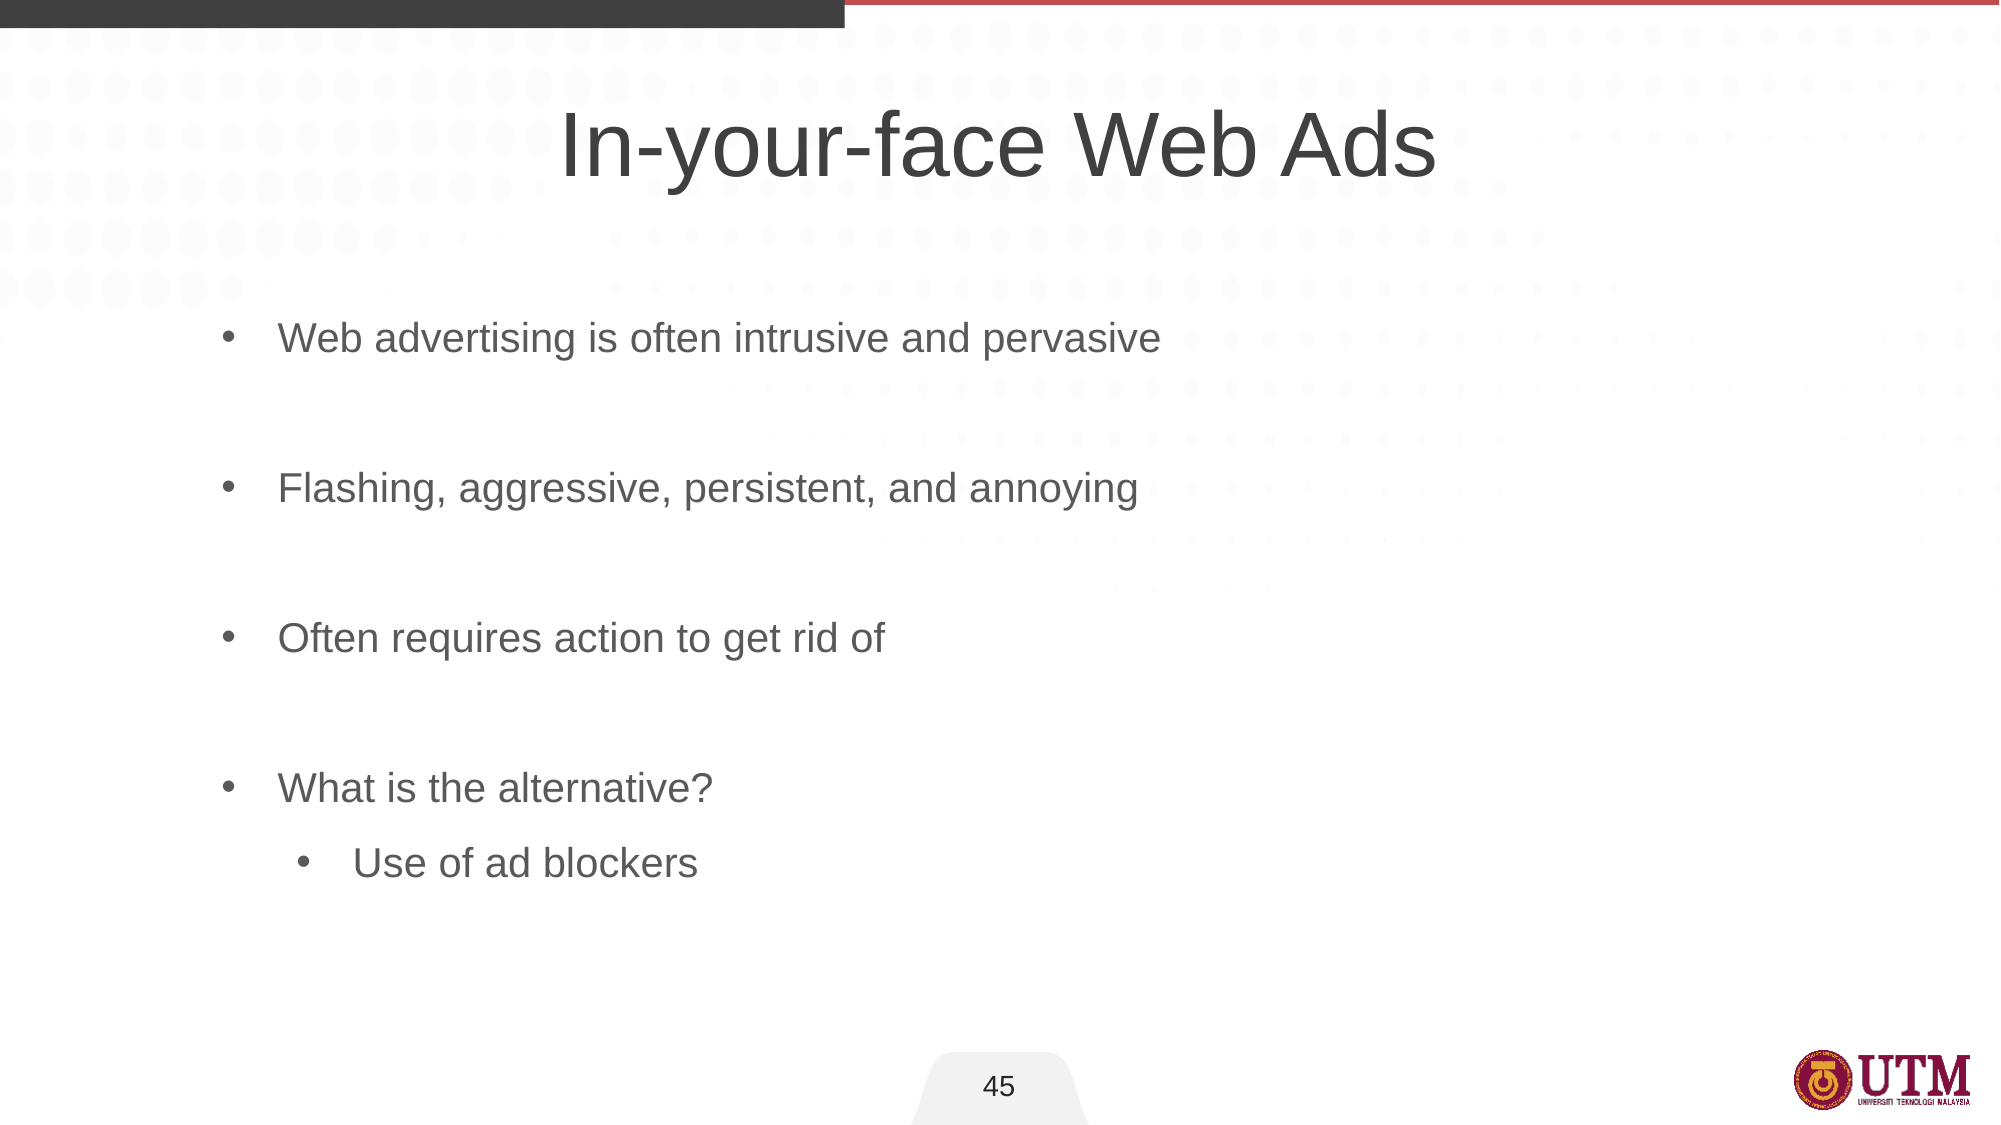

In-your-face Web Ads
Web advertising is often intrusive and pervasive

Flashing, aggressive, persistent, and annoying

Often requires action to get rid of

What is the alternative?
Use of ad blockers
45